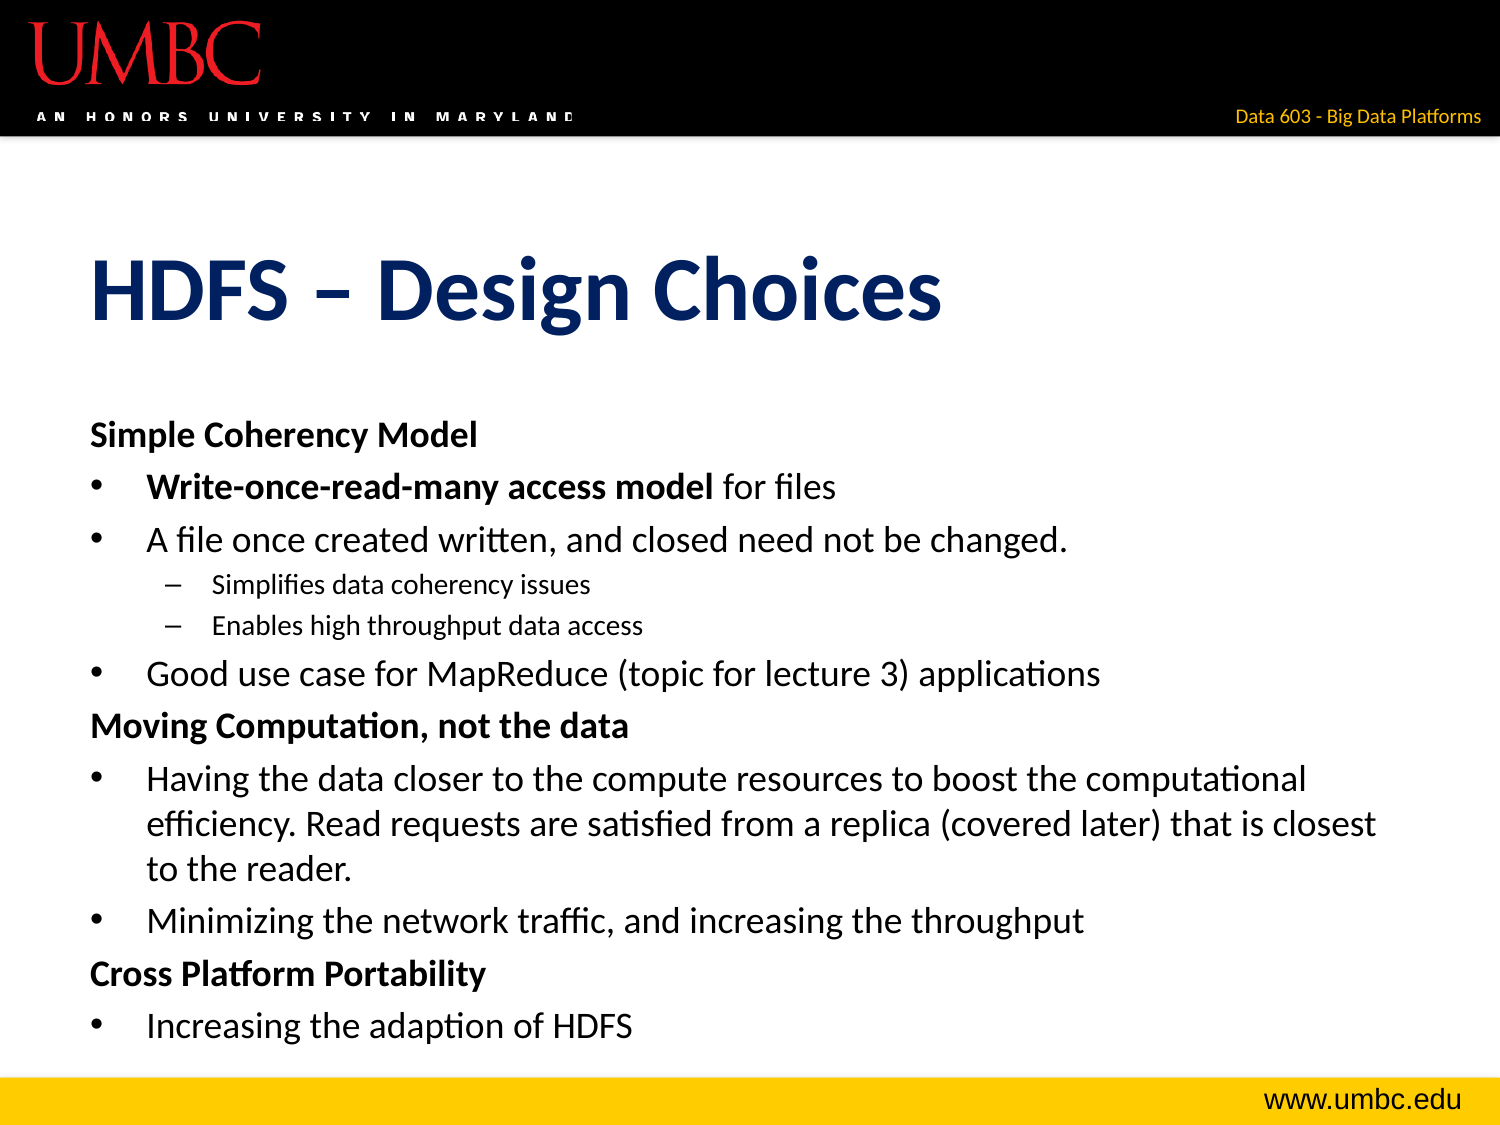

# HDFS – Design Choices
Simple Coherency Model
Write-once-read-many access model for files
A file once created written, and closed need not be changed.
Simplifies data coherency issues
Enables high throughput data access
Good use case for MapReduce (topic for lecture 3) applications
Moving Computation, not the data
Having the data closer to the compute resources to boost the computational efficiency. Read requests are satisfied from a replica (covered later) that is closest to the reader.
Minimizing the network traffic, and increasing the throughput
Cross Platform Portability
Increasing the adaption of HDFS